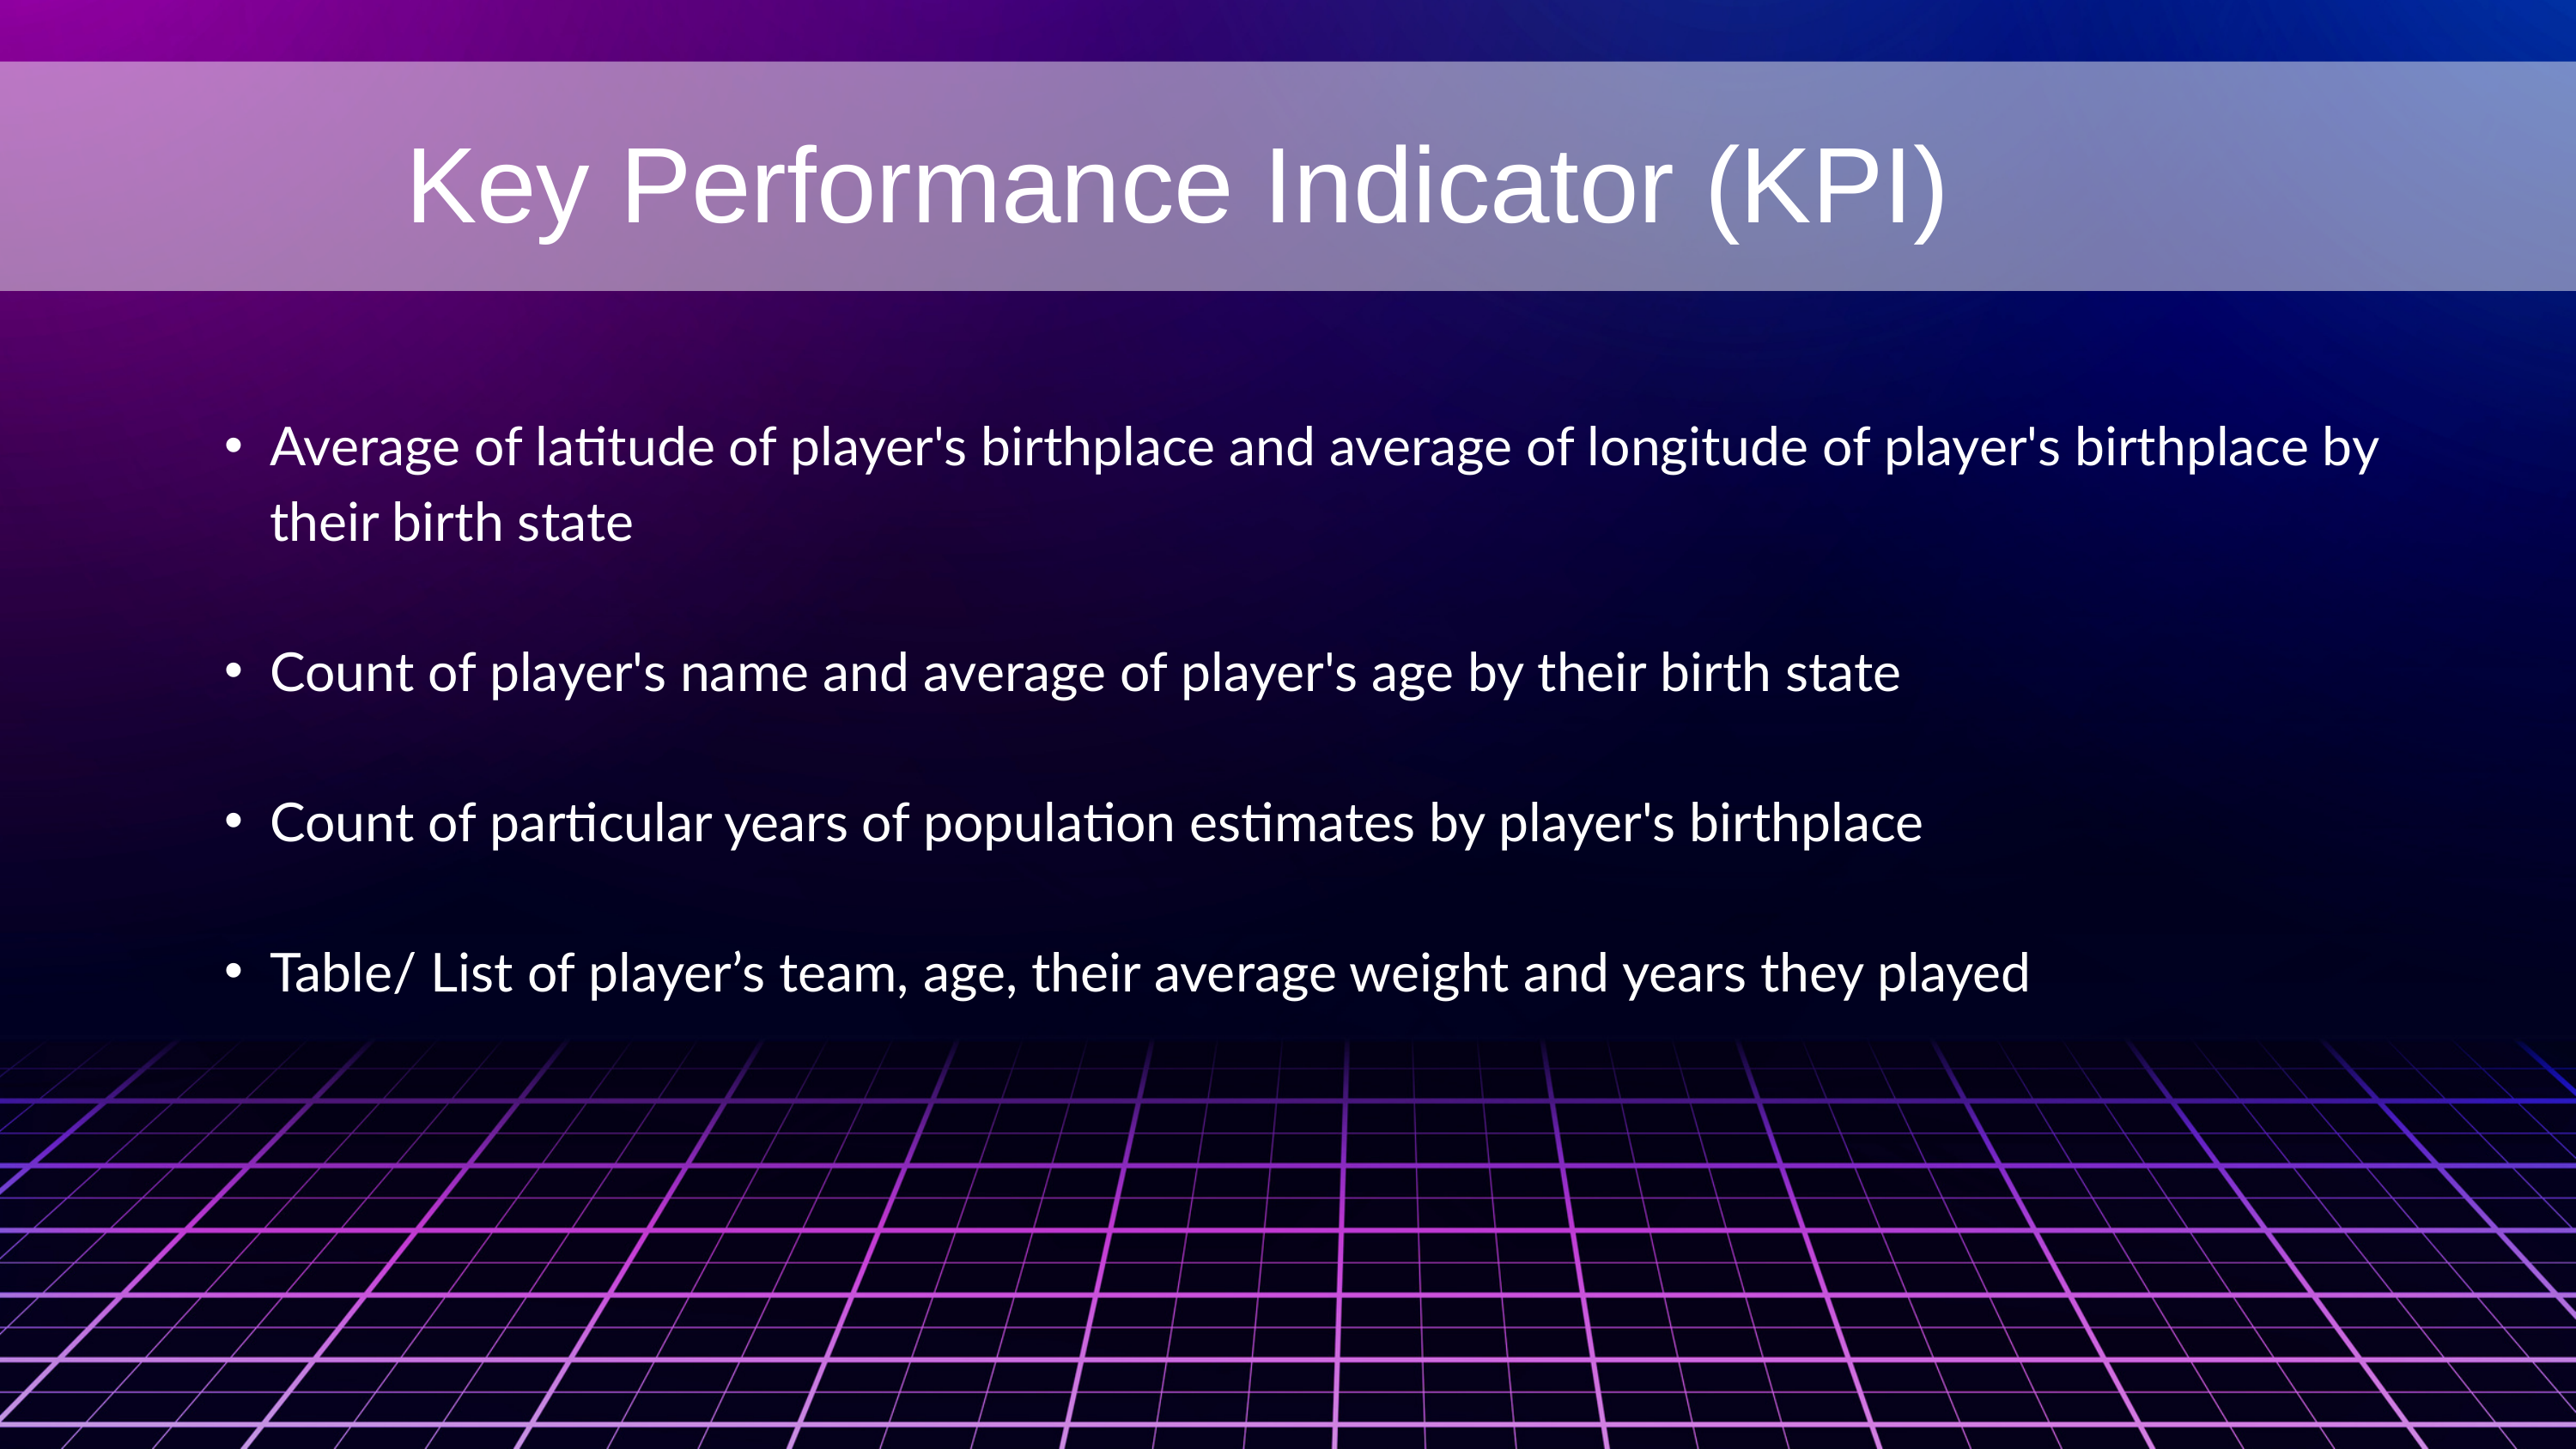

Key Performance Indicator (KPI)
Average of latitude of player's birthplace and average of longitude of player's birthplace by their birth state

Count of player's name and average of player's age by their birth state

Count of particular years of population estimates by player's birthplace

Table/ List of player’s team, age, their average weight and years they played